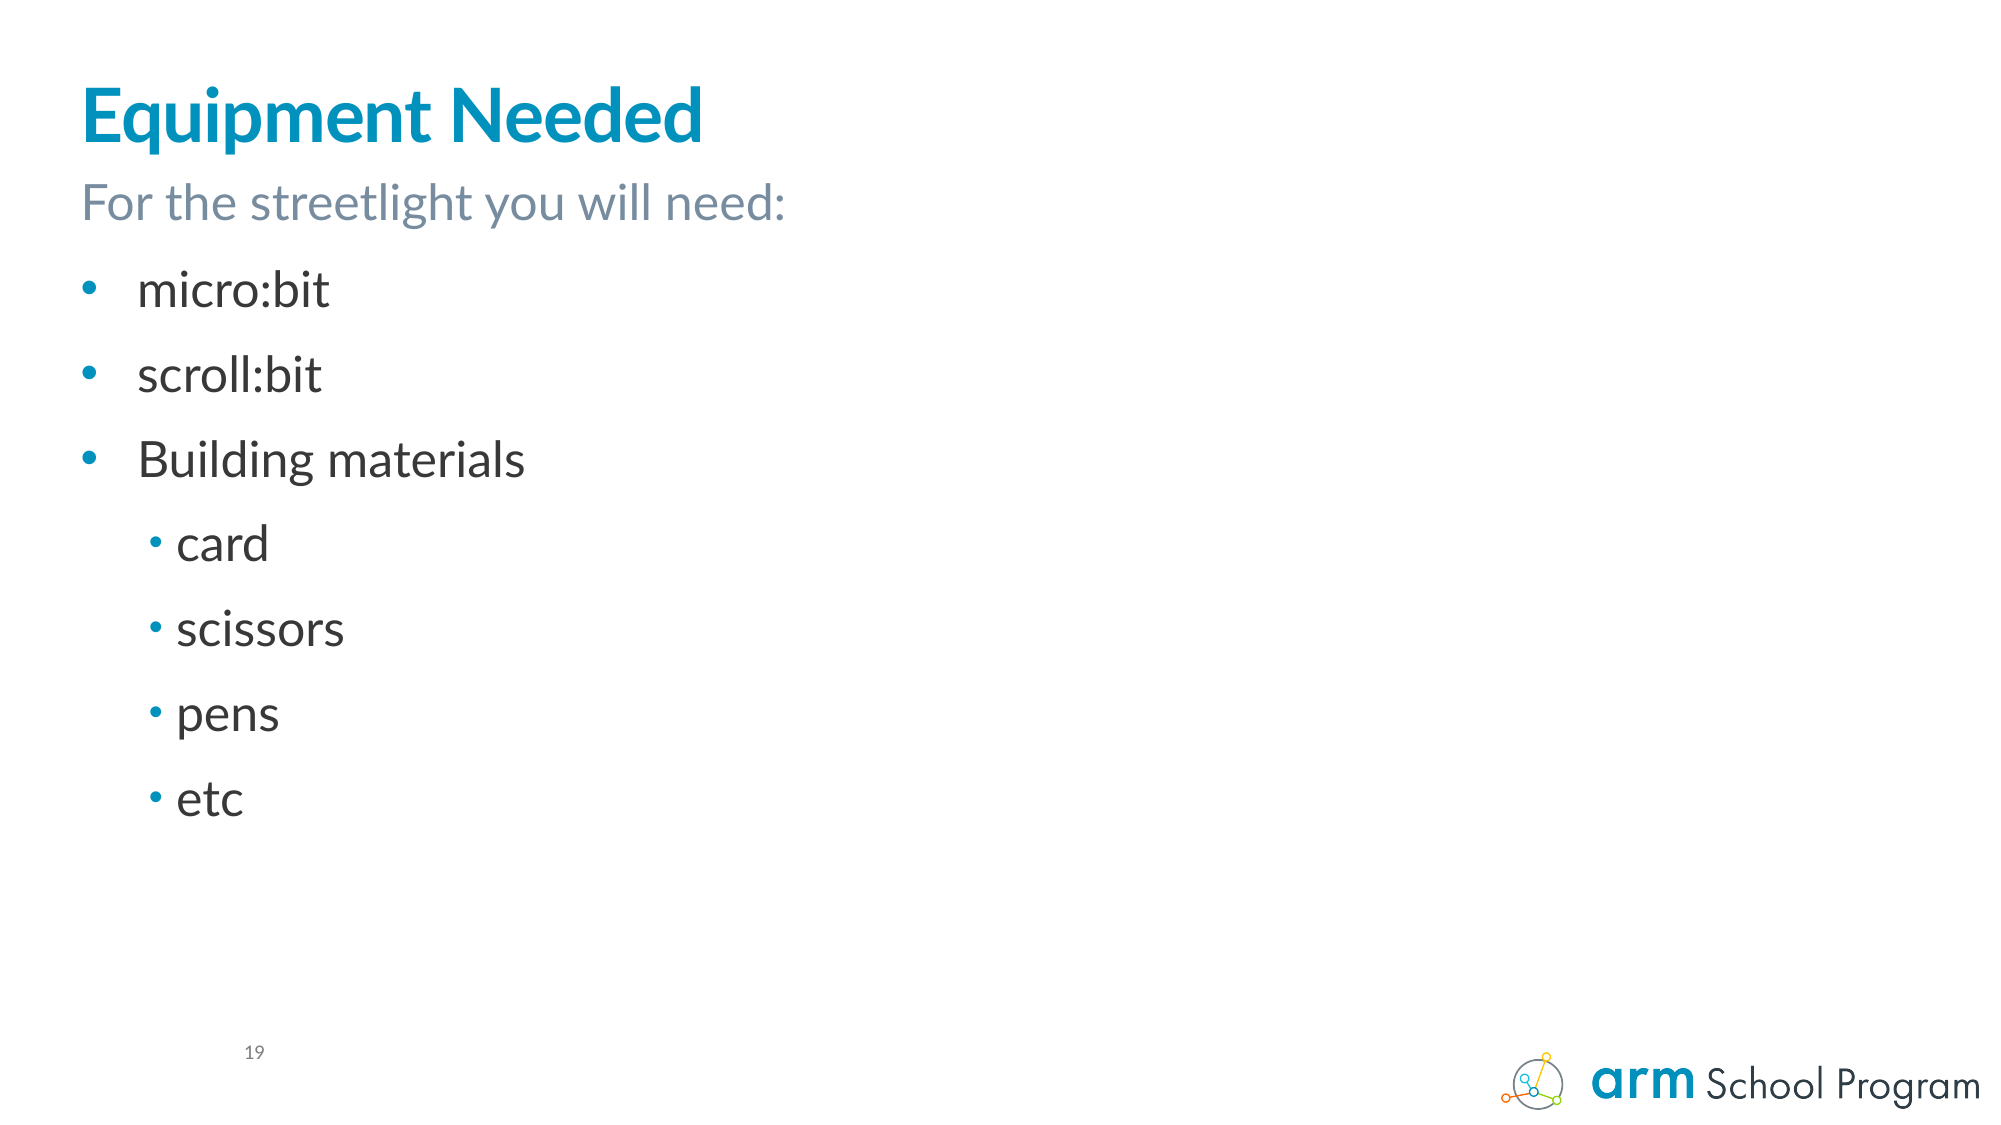

# Equipment Needed
For the streetlight you will need:
micro:bit
scroll:bit
Building materials
card
scissors
pens
etc